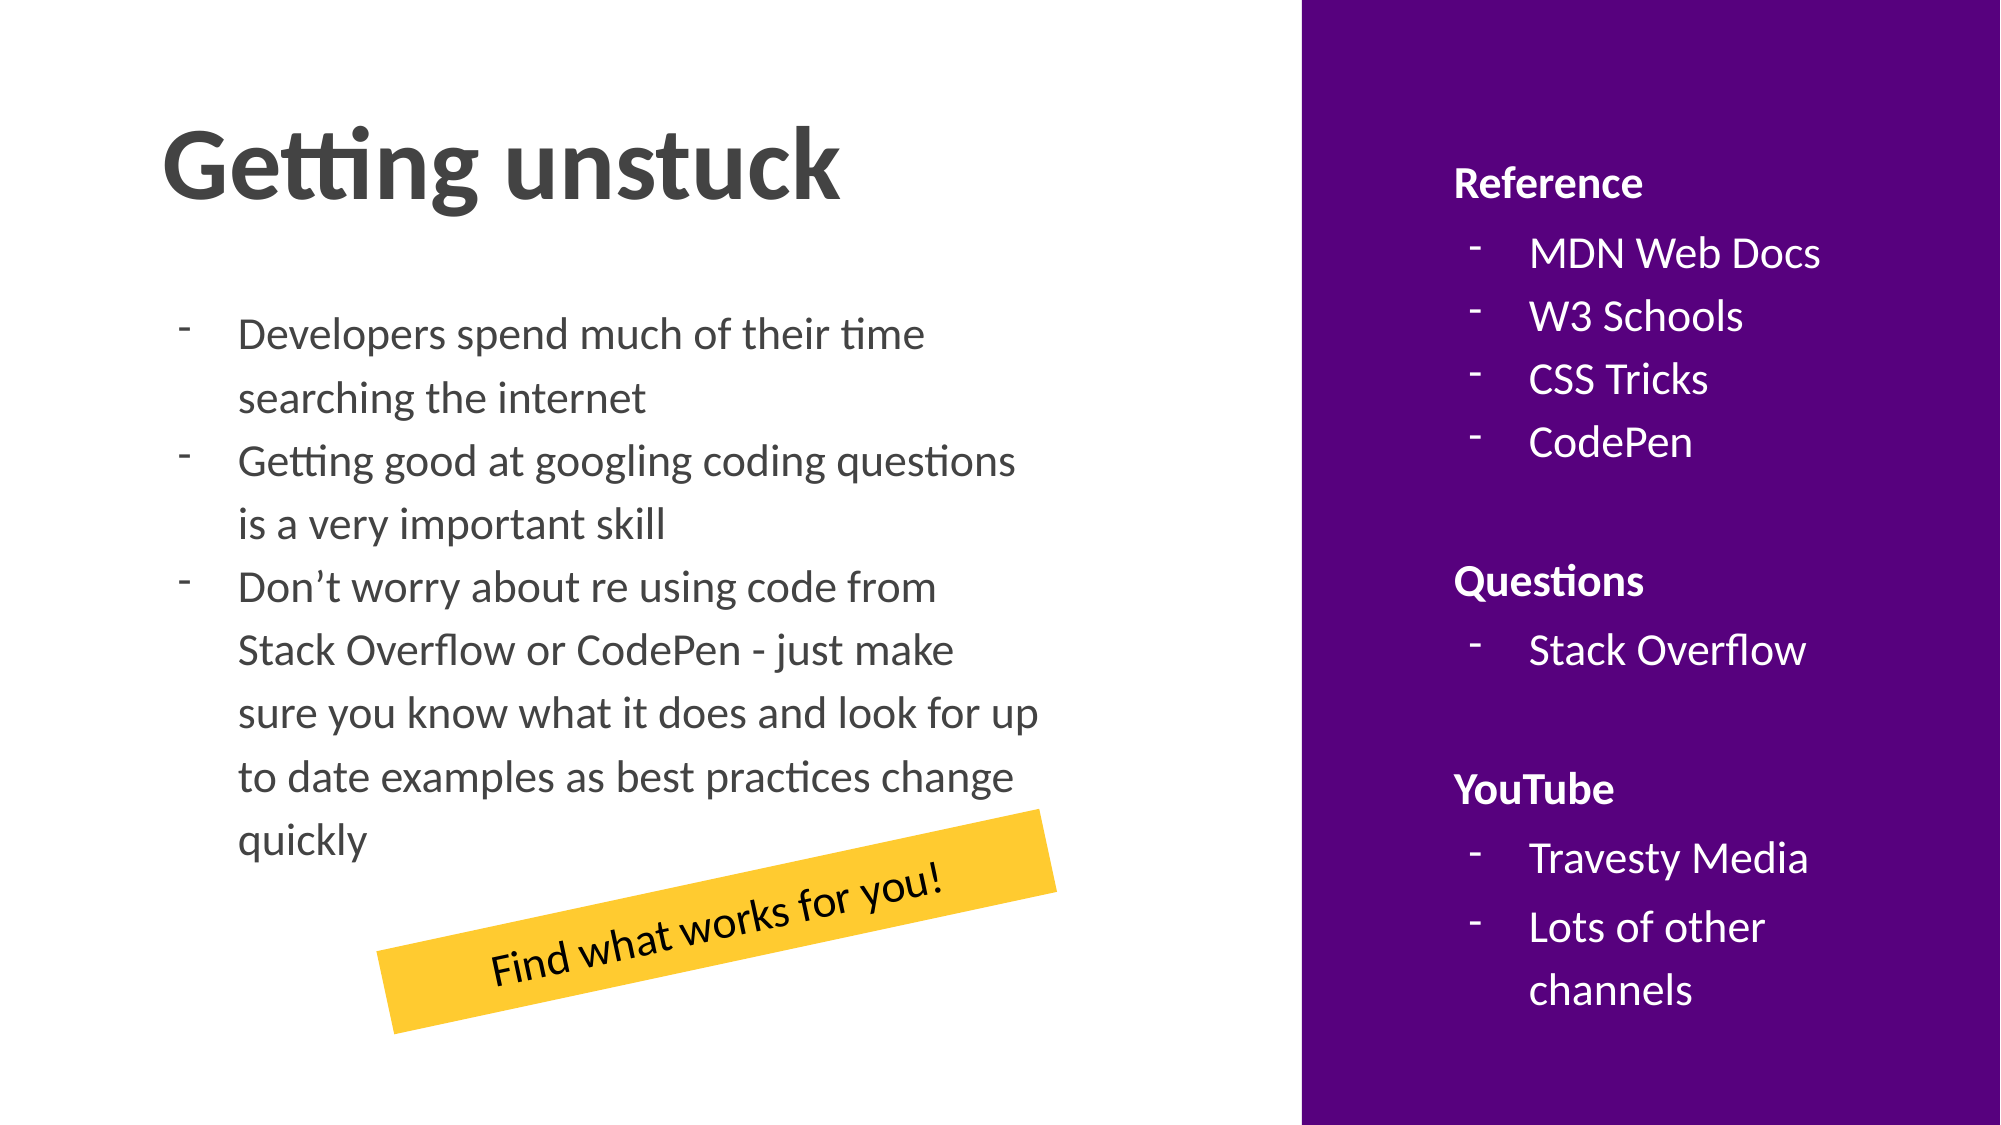

Getting unstuck

Developers spend much of their time searching the internet
Getting good at googling coding questions is a very important skill
Don’t worry about re using code from Stack Overflow or CodePen - just make sure you know what it does and look for up to date examples as best practices change quickly
Reference
MDN Web Docs
W3 Schools
CSS Tricks
CodePen

Questions
Stack Overflow

YouTube
Travesty Media
Lots of other channels
Find what works for you!